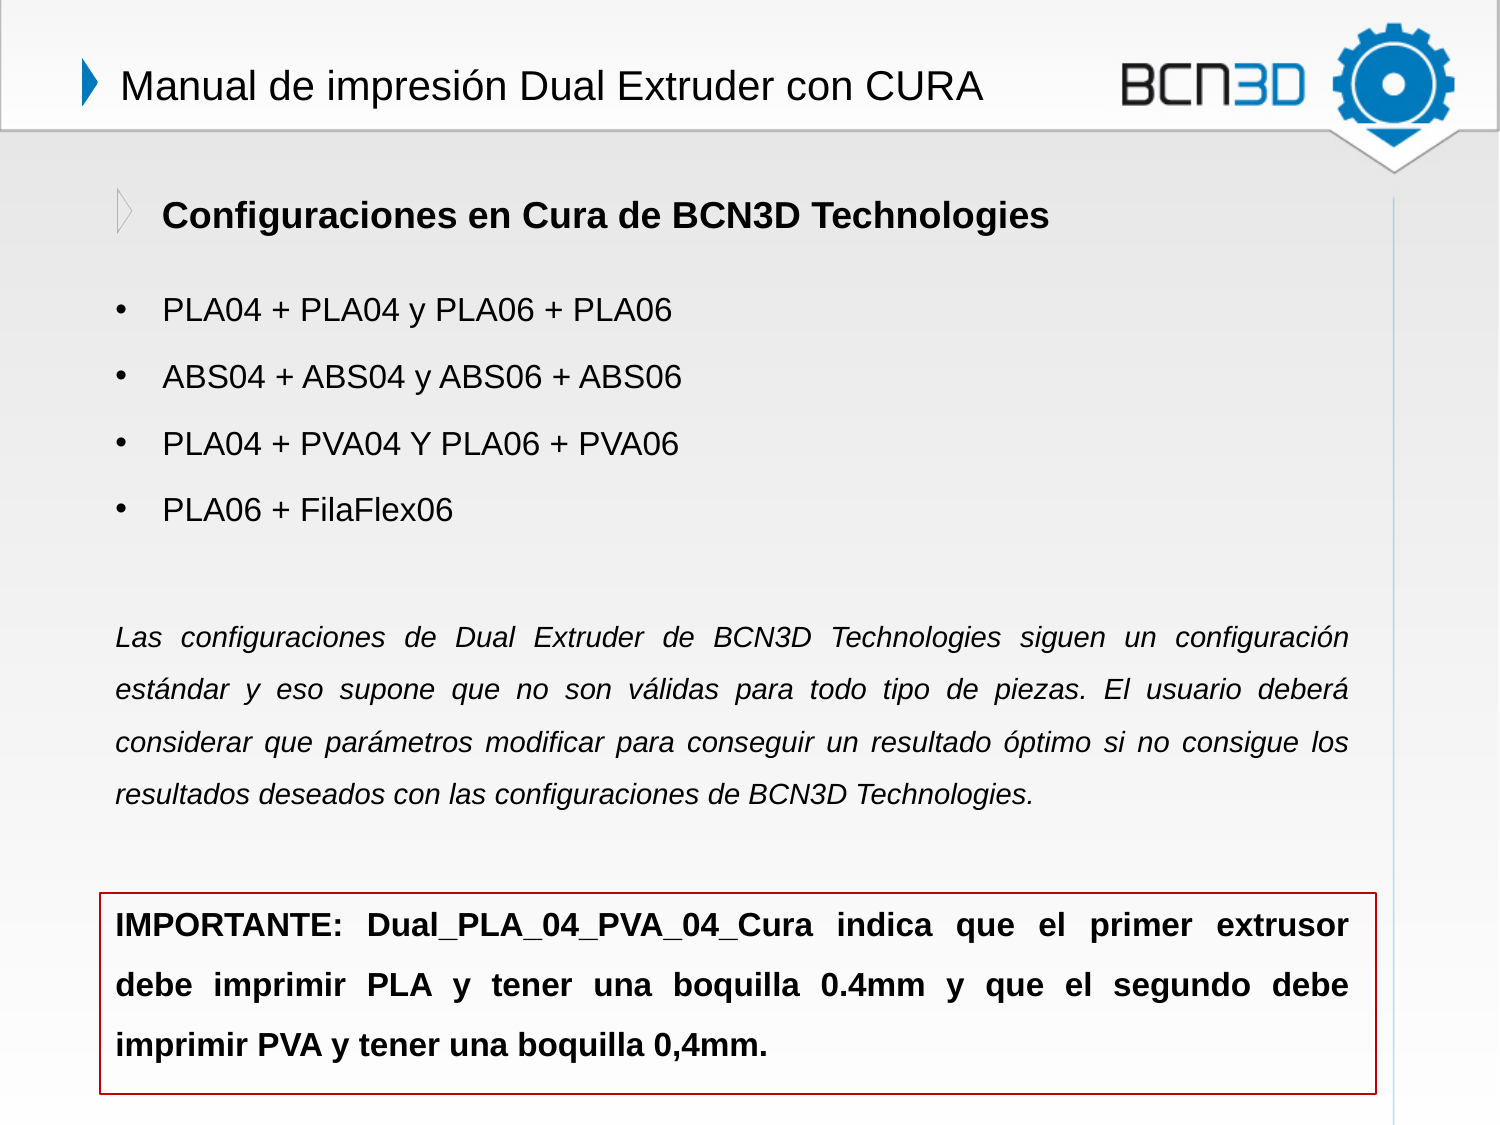

# Manual de impresión Dual Extruder con CURA
Configuraciones en Cura de BCN3D Technologies
PLA04 + PLA04 y PLA06 + PLA06
ABS04 + ABS04 y ABS06 + ABS06
PLA04 + PVA04 Y PLA06 + PVA06
PLA06 + FilaFlex06

Las configuraciones de Dual Extruder de BCN3D Technologies siguen un configuración estándar y eso supone que no son válidas para todo tipo de piezas. El usuario deberá considerar que parámetros modificar para conseguir un resultado óptimo si no consigue los resultados deseados con las configuraciones de BCN3D Technologies.

IMPORTANTE: Dual_PLA_04_PVA_04_Cura indica que el primer extrusor debe imprimir PLA y tener una boquilla 0.4mm y que el segundo debe imprimir PVA y tener una boquilla 0,4mm.